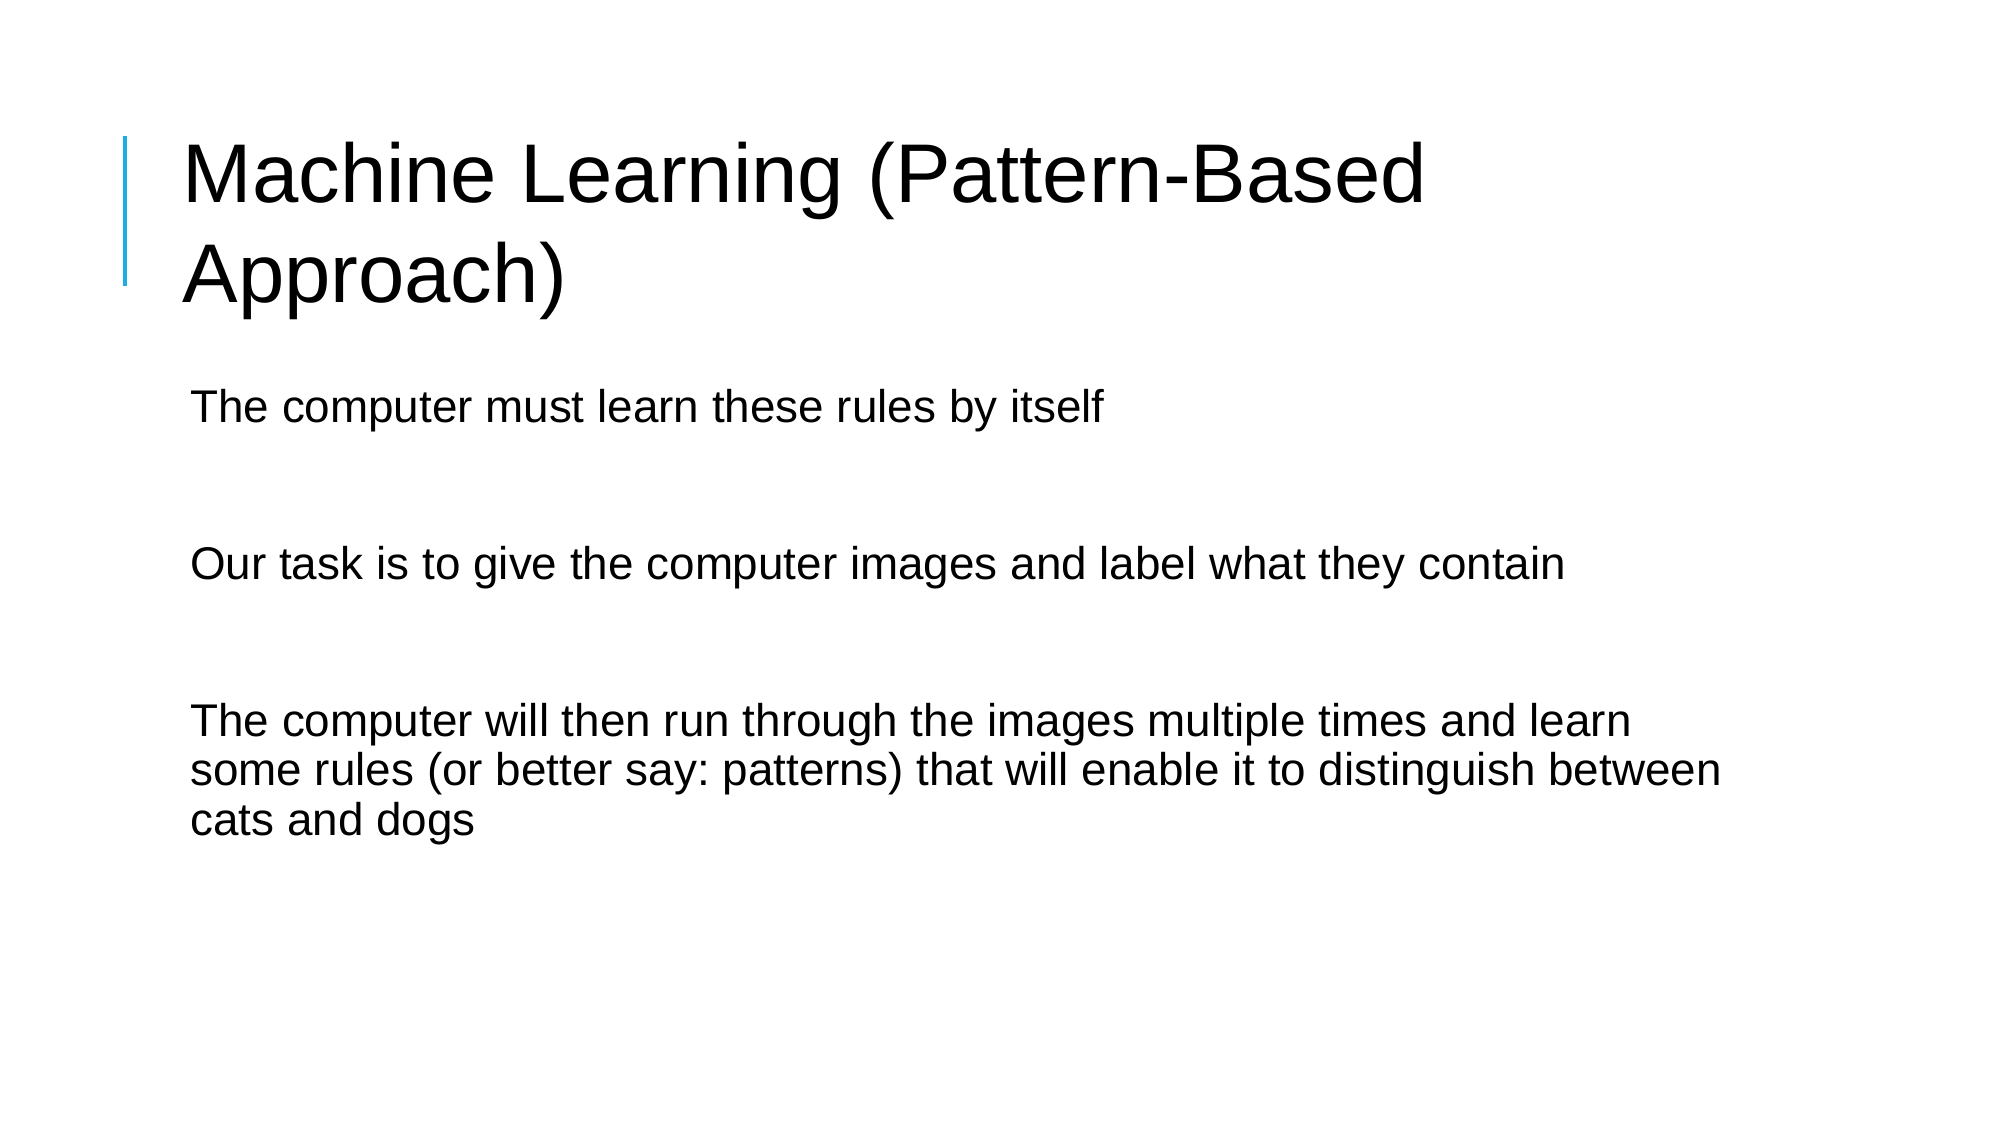

# Machine Learning (Pattern-Based Approach)
The computer must learn these rules by itself

Our task is to give the computer images and label what they contain

The computer will then run through the images multiple times and learn some rules (or better say: patterns) that will enable it to distinguish between cats and dogs